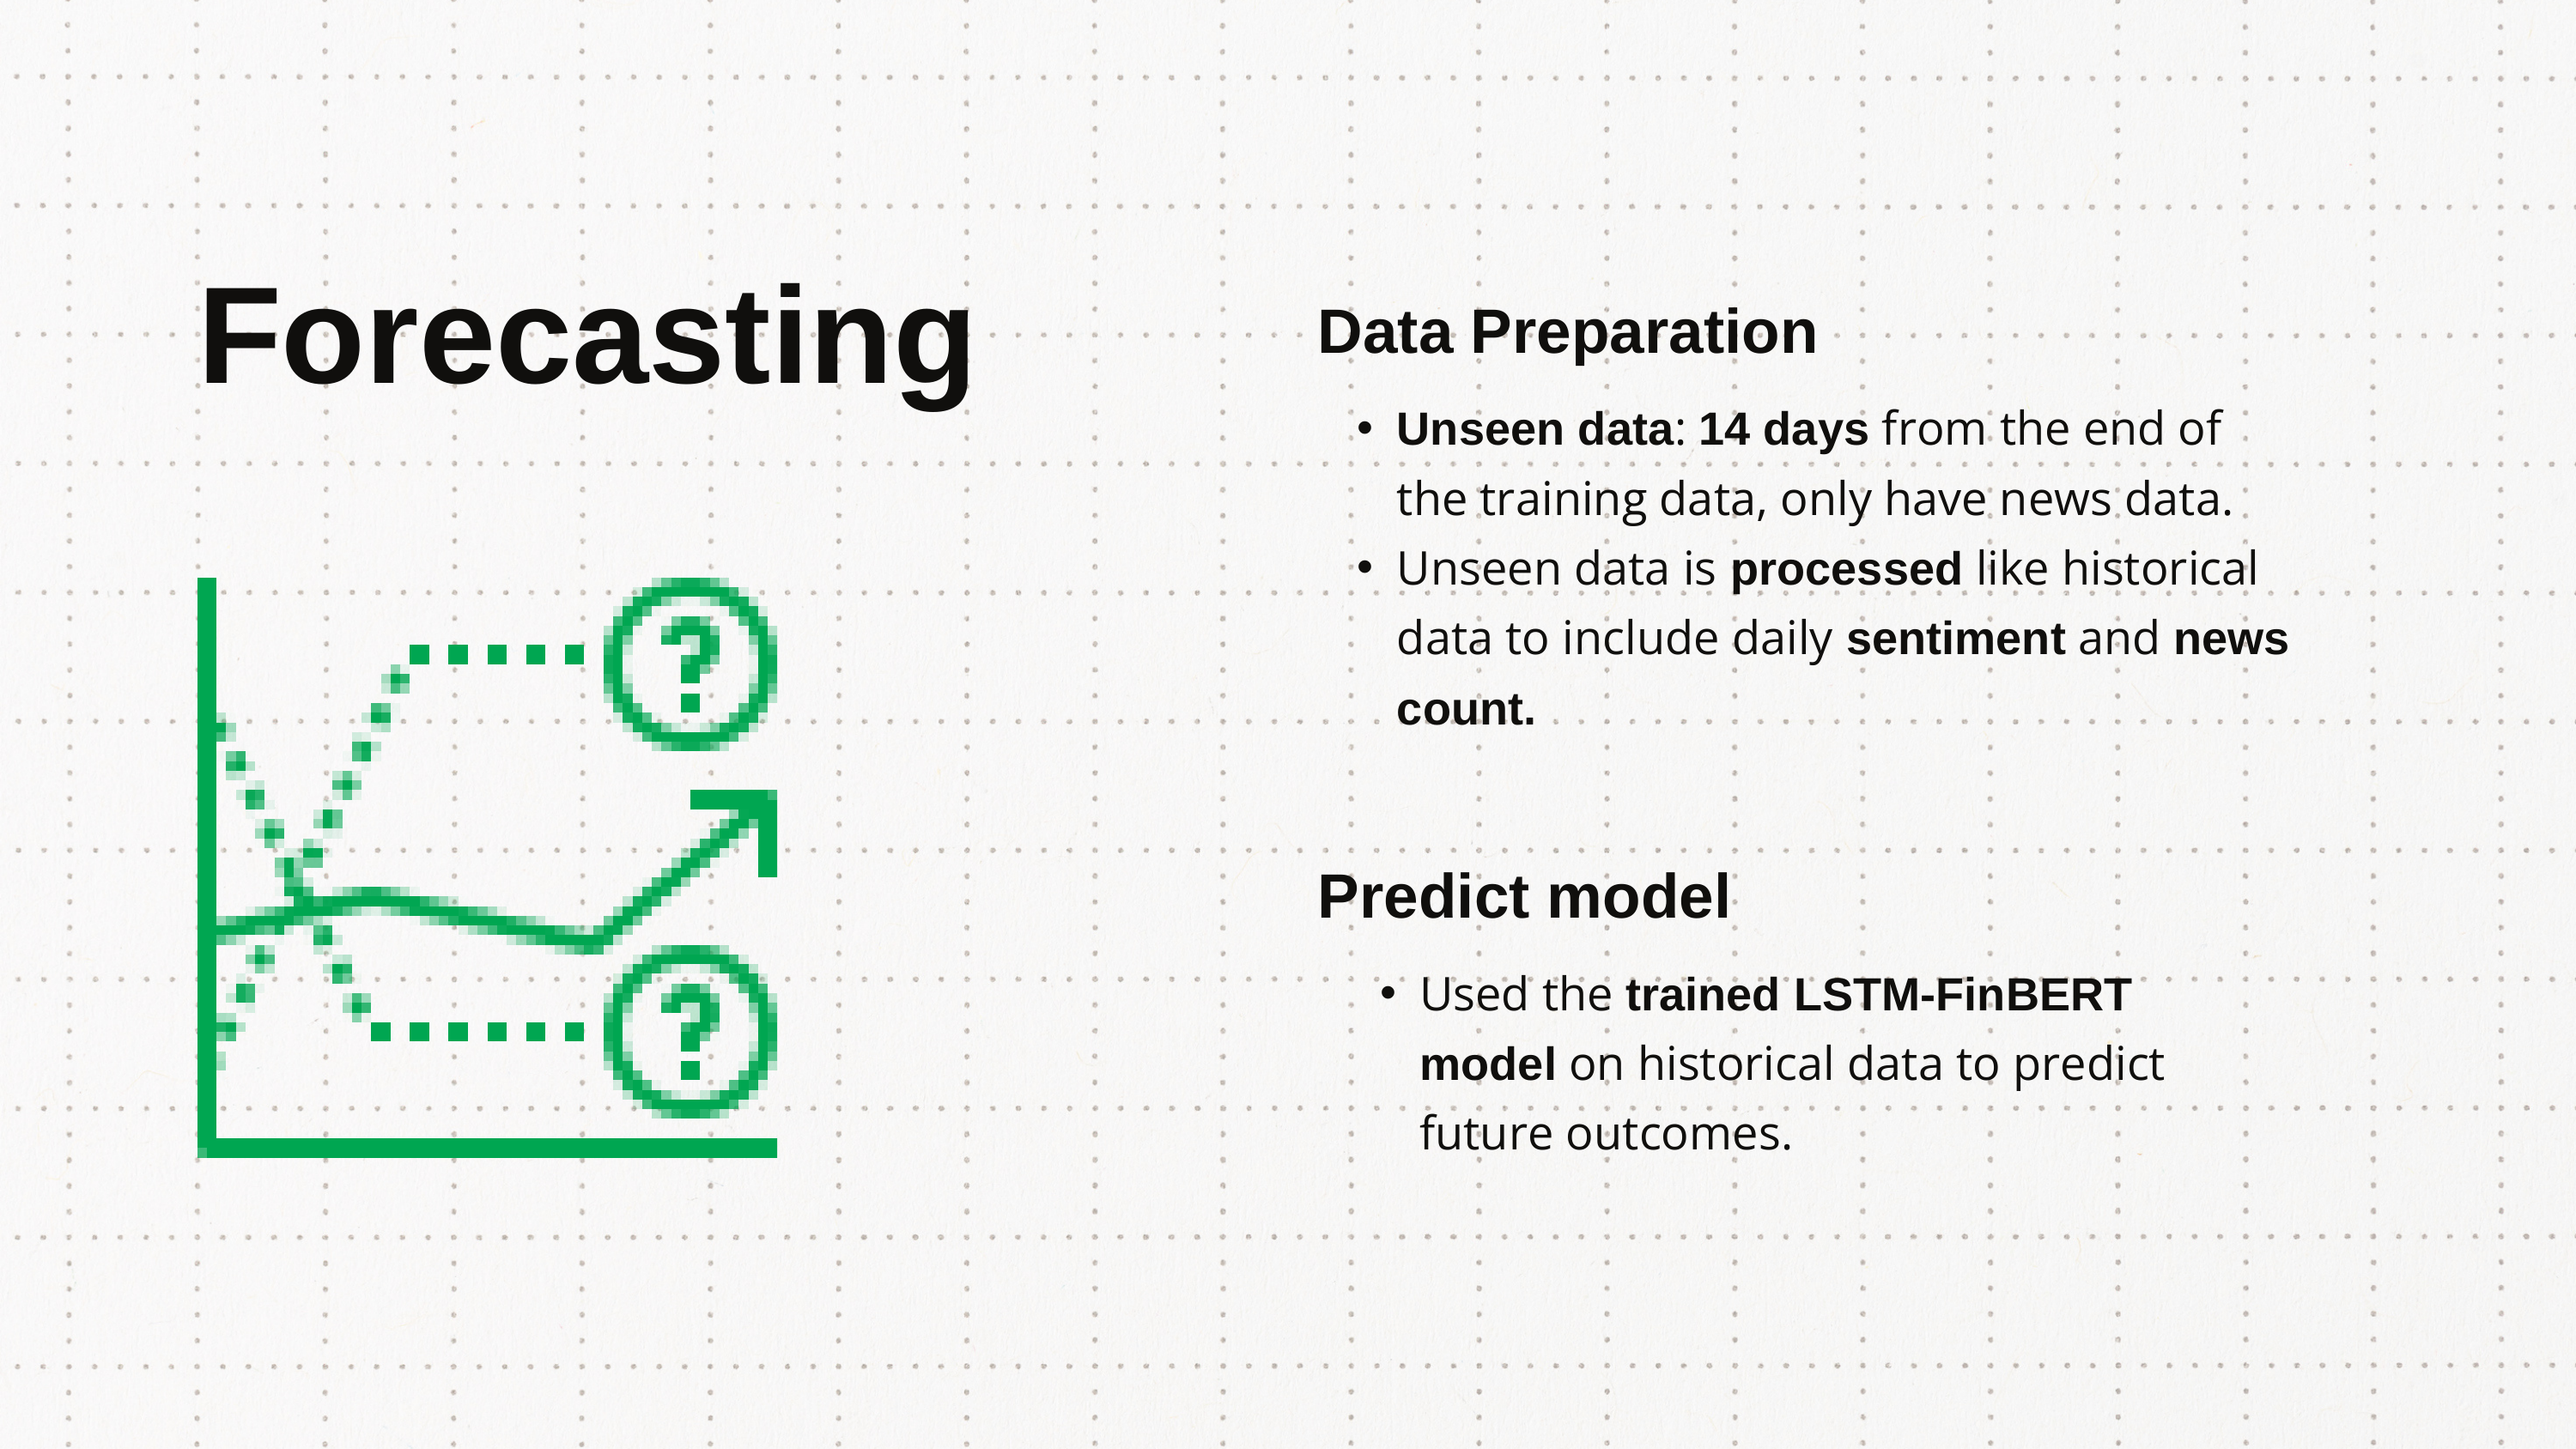

Forecasting
Data Preparation
Unseen data: 14 days from the end of the training data, only have news data.
Unseen data is processed like historical data to include daily sentiment and news count.

Predict model
Used the trained LSTM-FinBERT model on historical data to predict future outcomes.